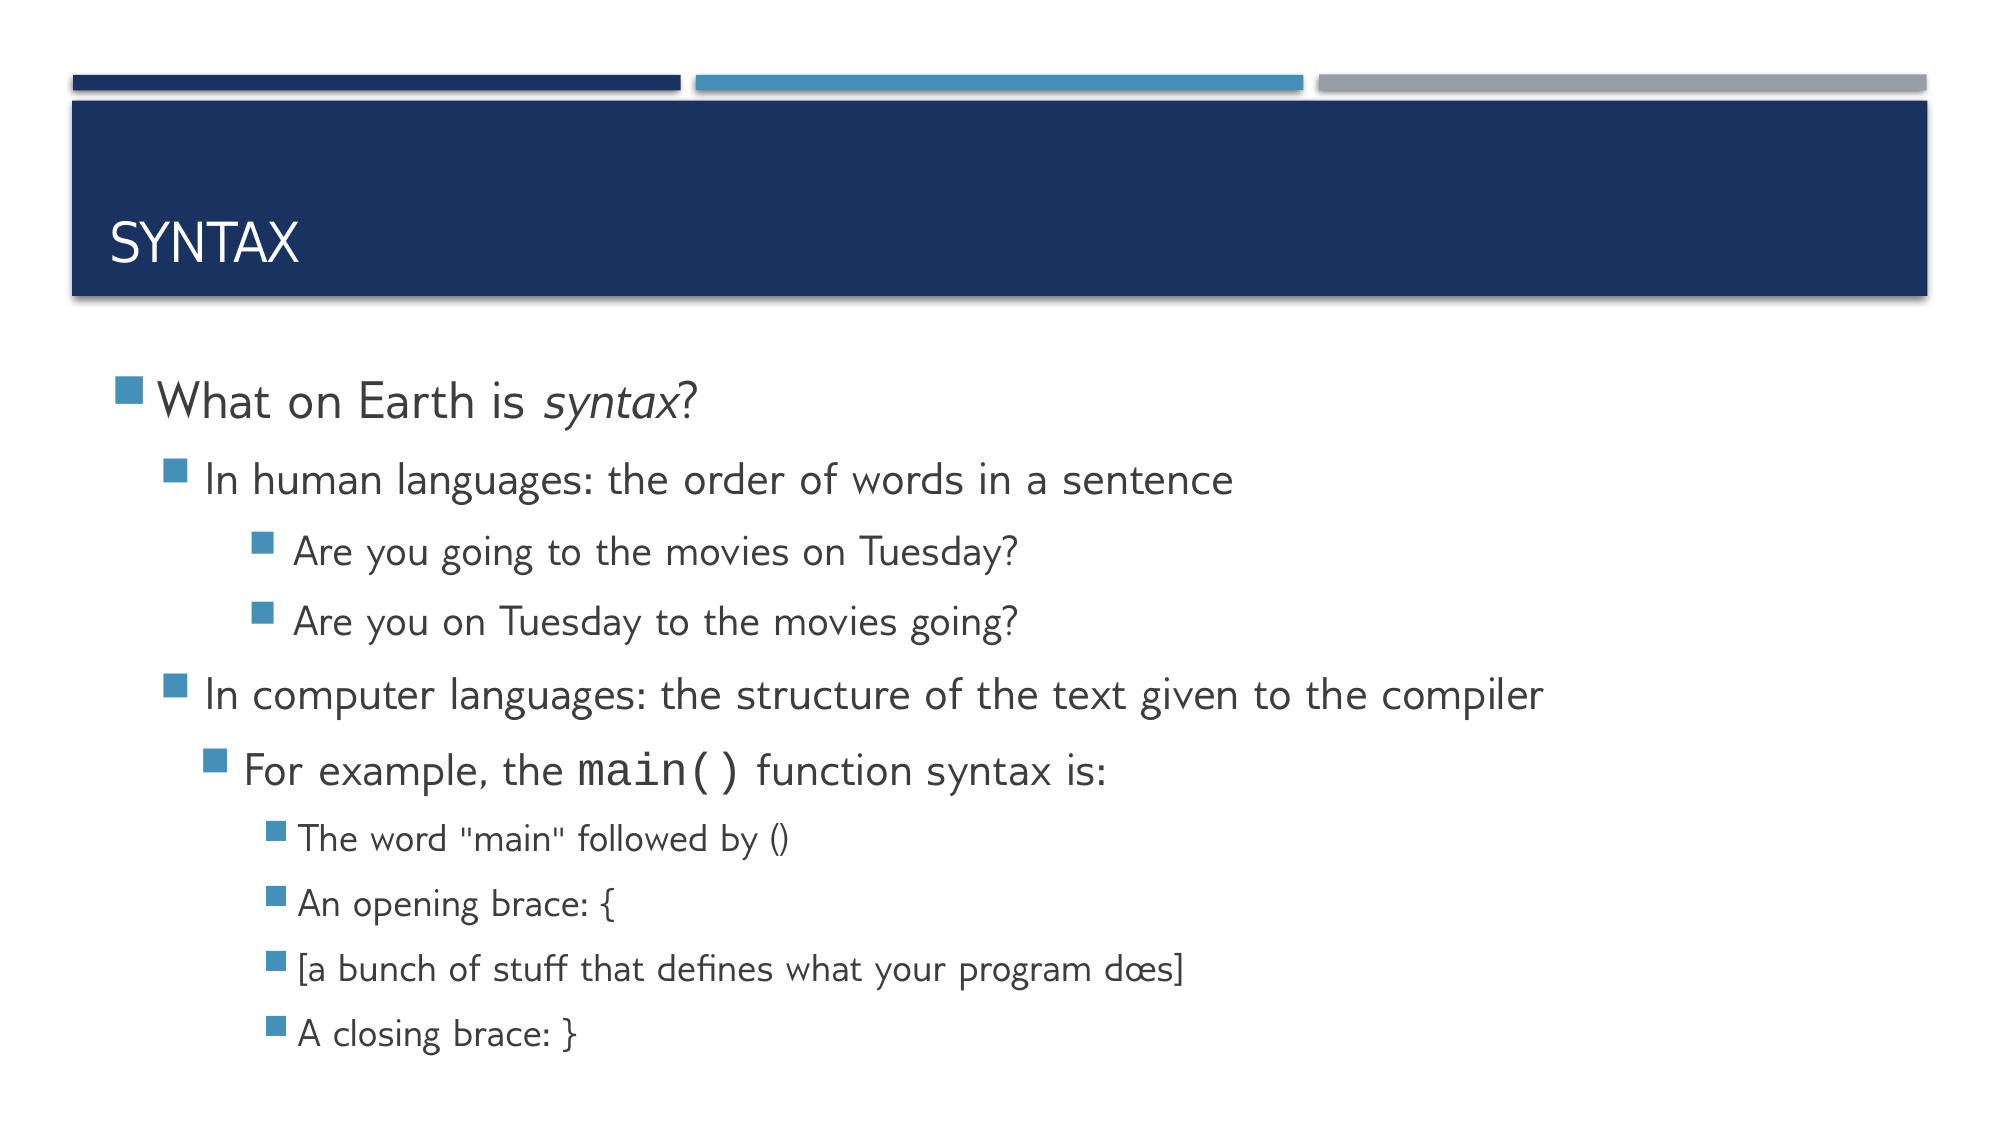

# Syntax
What on Earth is syntax?
In human languages: the order of words in a sentence
Are you going to the movies on Tuesday?
Are you on Tuesday to the movies going?
In computer languages: the structure of the text given to the compiler
For example, the main() function syntax is:
The word "main" followed by ()
An opening brace: {
[a bunch of stuff that defines what your program does]
A closing brace: }